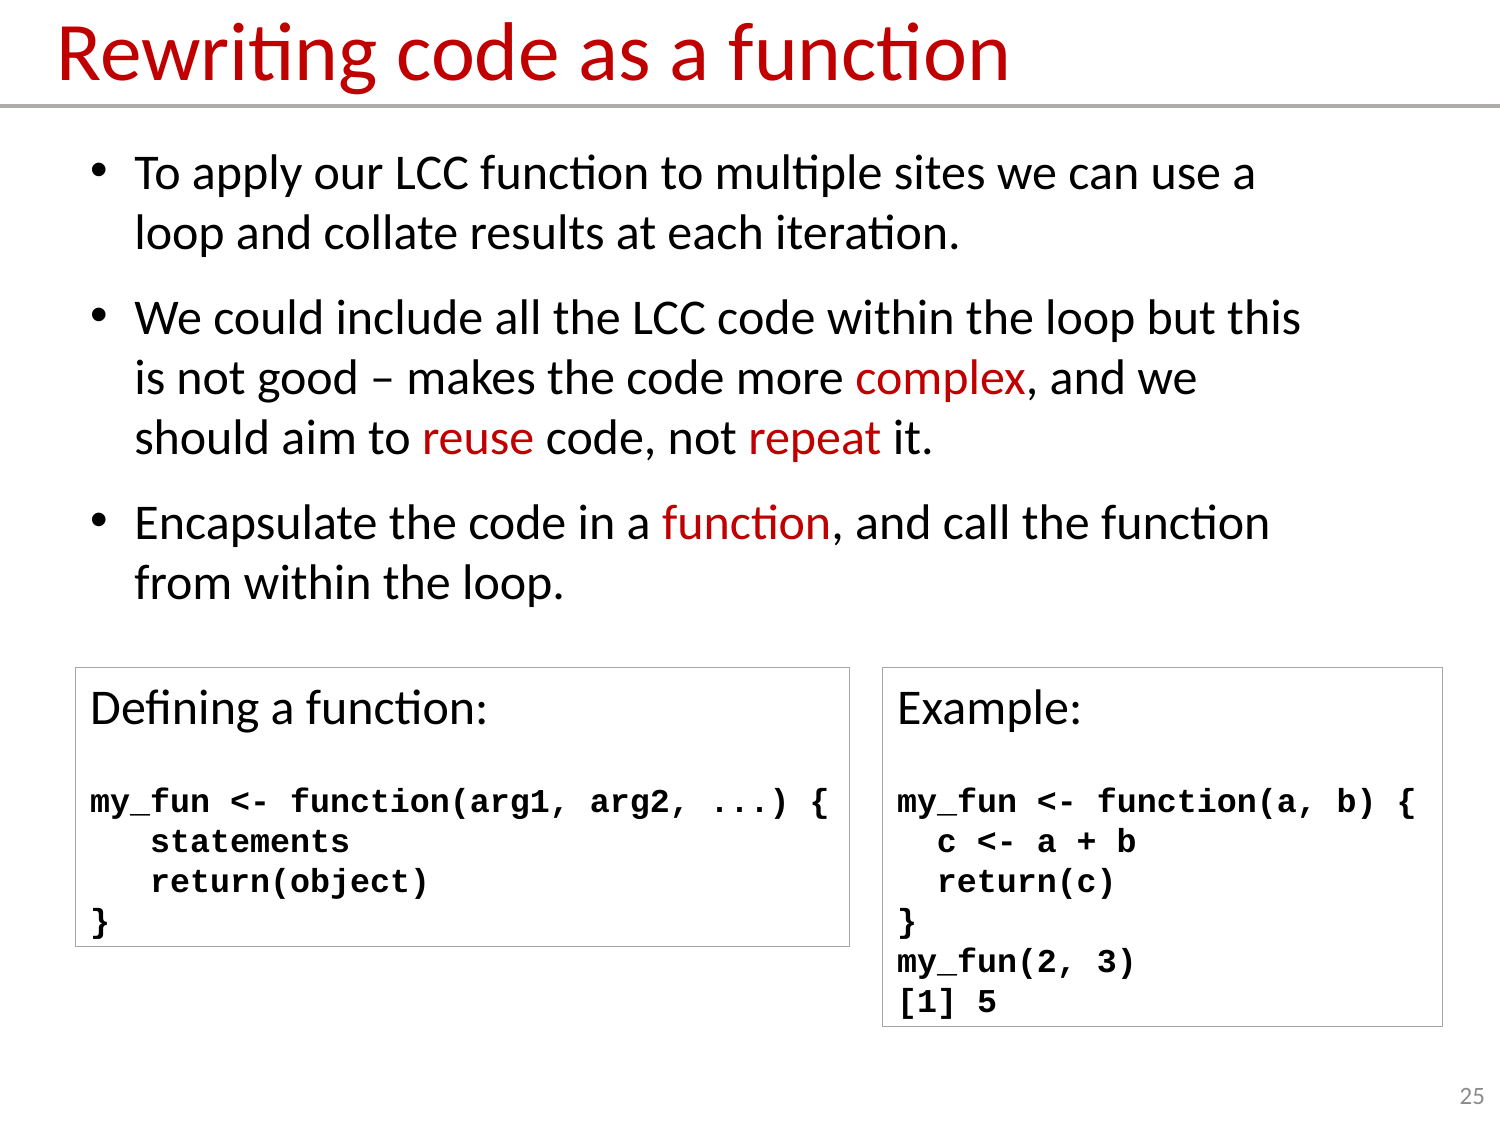

# Rewriting code as a function
To apply our LCC function to multiple sites we can use a loop and collate results at each iteration.
We could include all the LCC code within the loop but this is not good – makes the code more complex, and we should aim to reuse code, not repeat it.
Encapsulate the code in a function, and call the function from within the loop.
Defining a function:

my_fun <- function(arg1, arg2, ...) {
   statements
   return(object)
}
Example:

my_fun <- function(a, b) {
  c <- a + b
  return(c)
}
my_fun(2, 3)
[1] 5
25